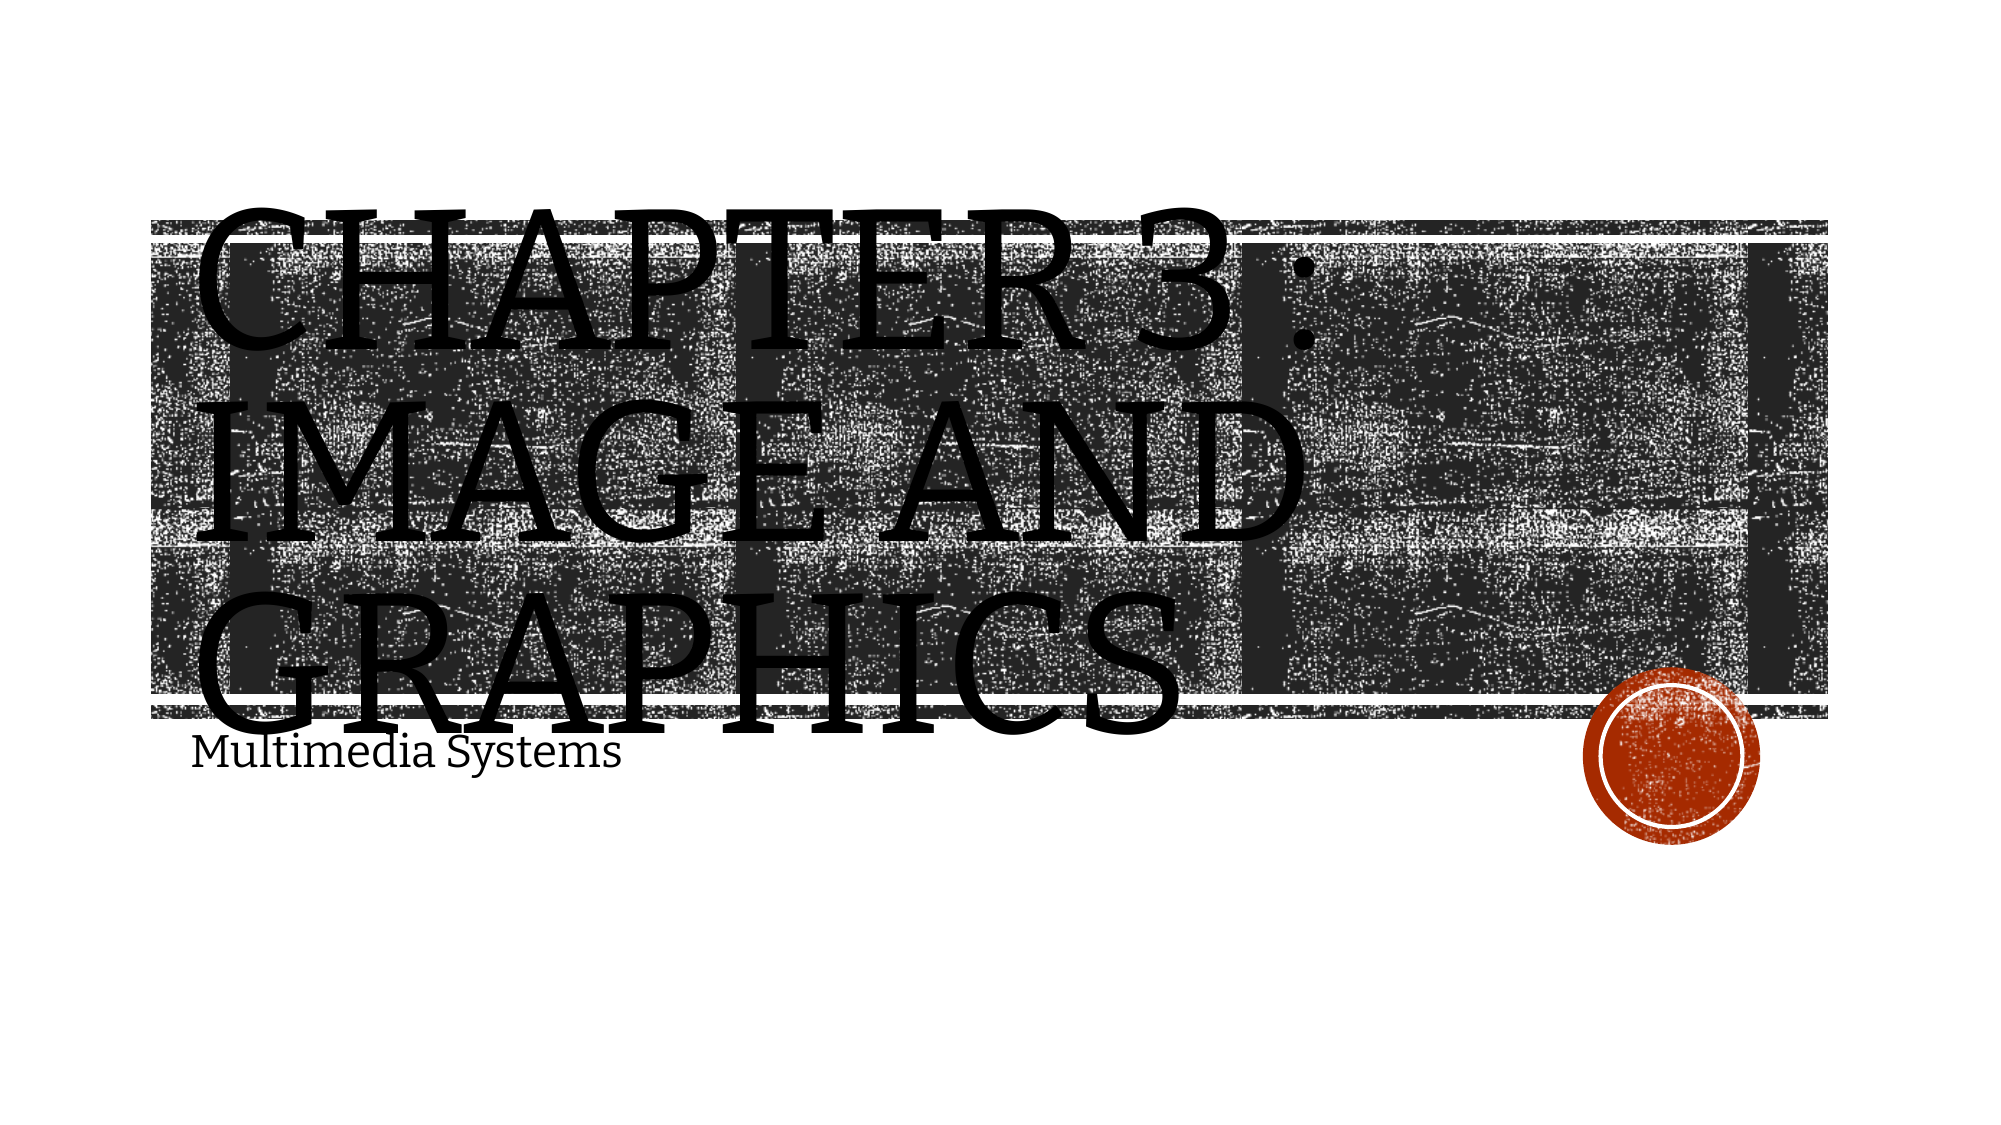

# Chapter 3 :       image and graphics
Multimedia Systems